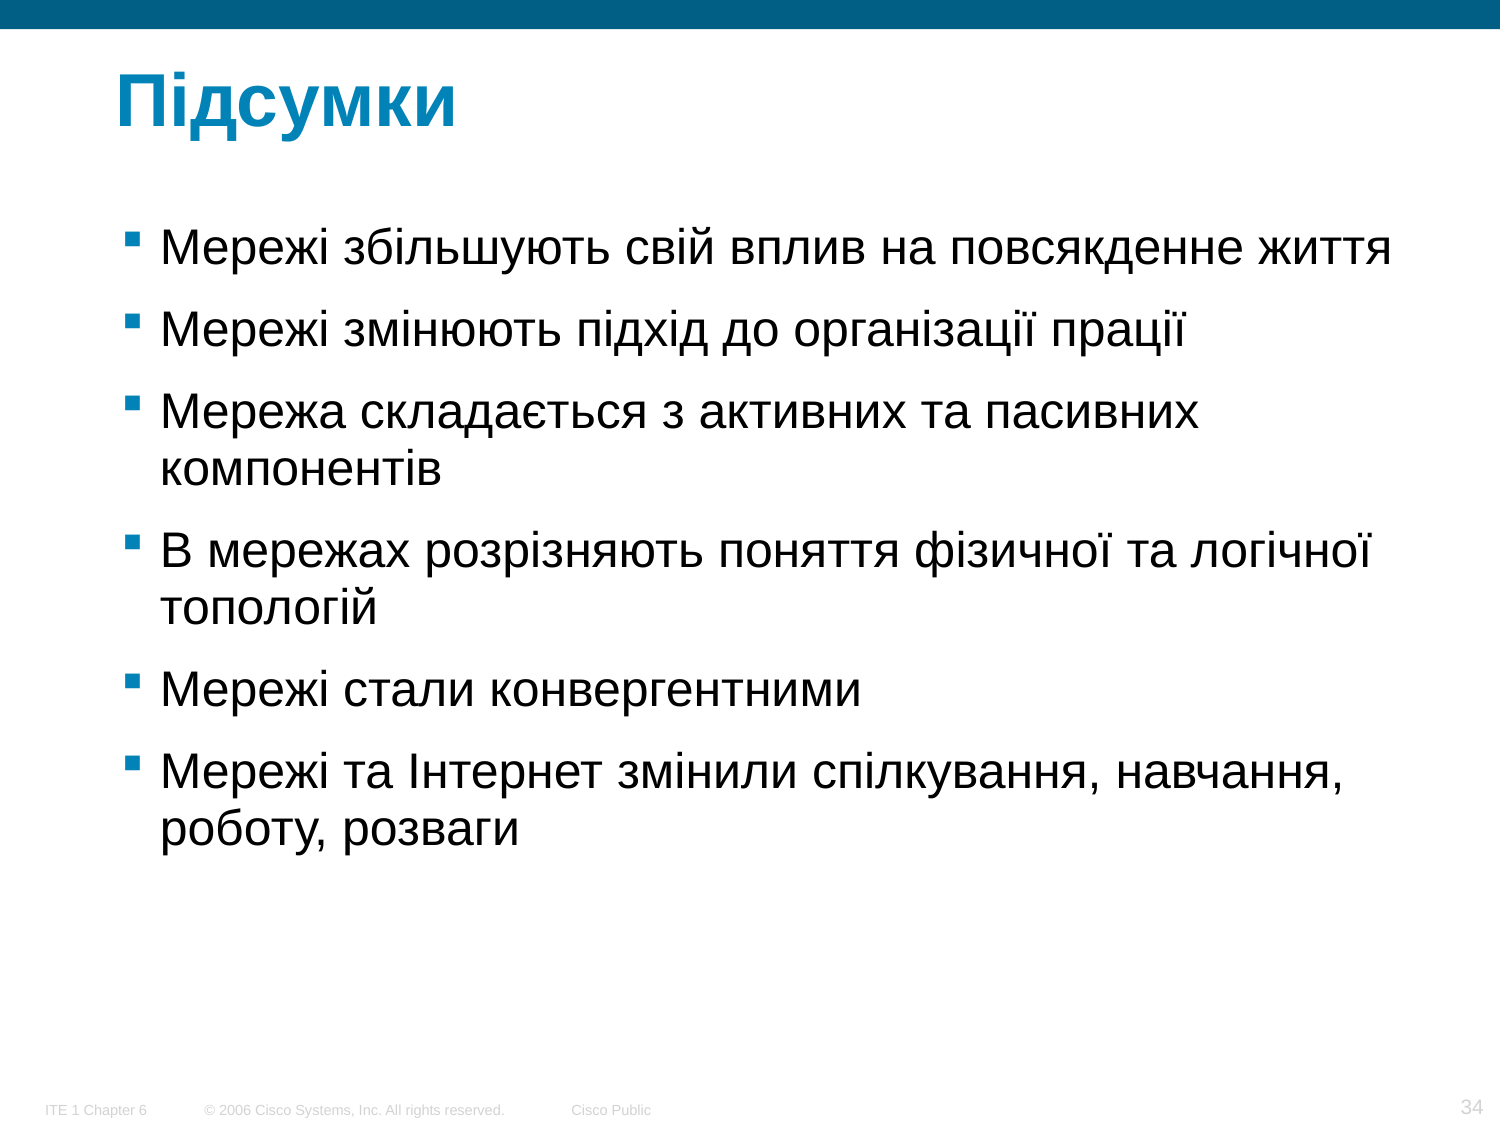

# Підсумки
Мережі збільшують свій вплив на повсякденне життя
Мережі змінюють підхід до організації прації
Мережа складається з активних та пасивних компонентів
В мережах розрізняють поняття фізичної та логічної топологій
Мережі стали конвергентними
Мережі та Інтернет змінили спілкування, навчання, роботу, розваги